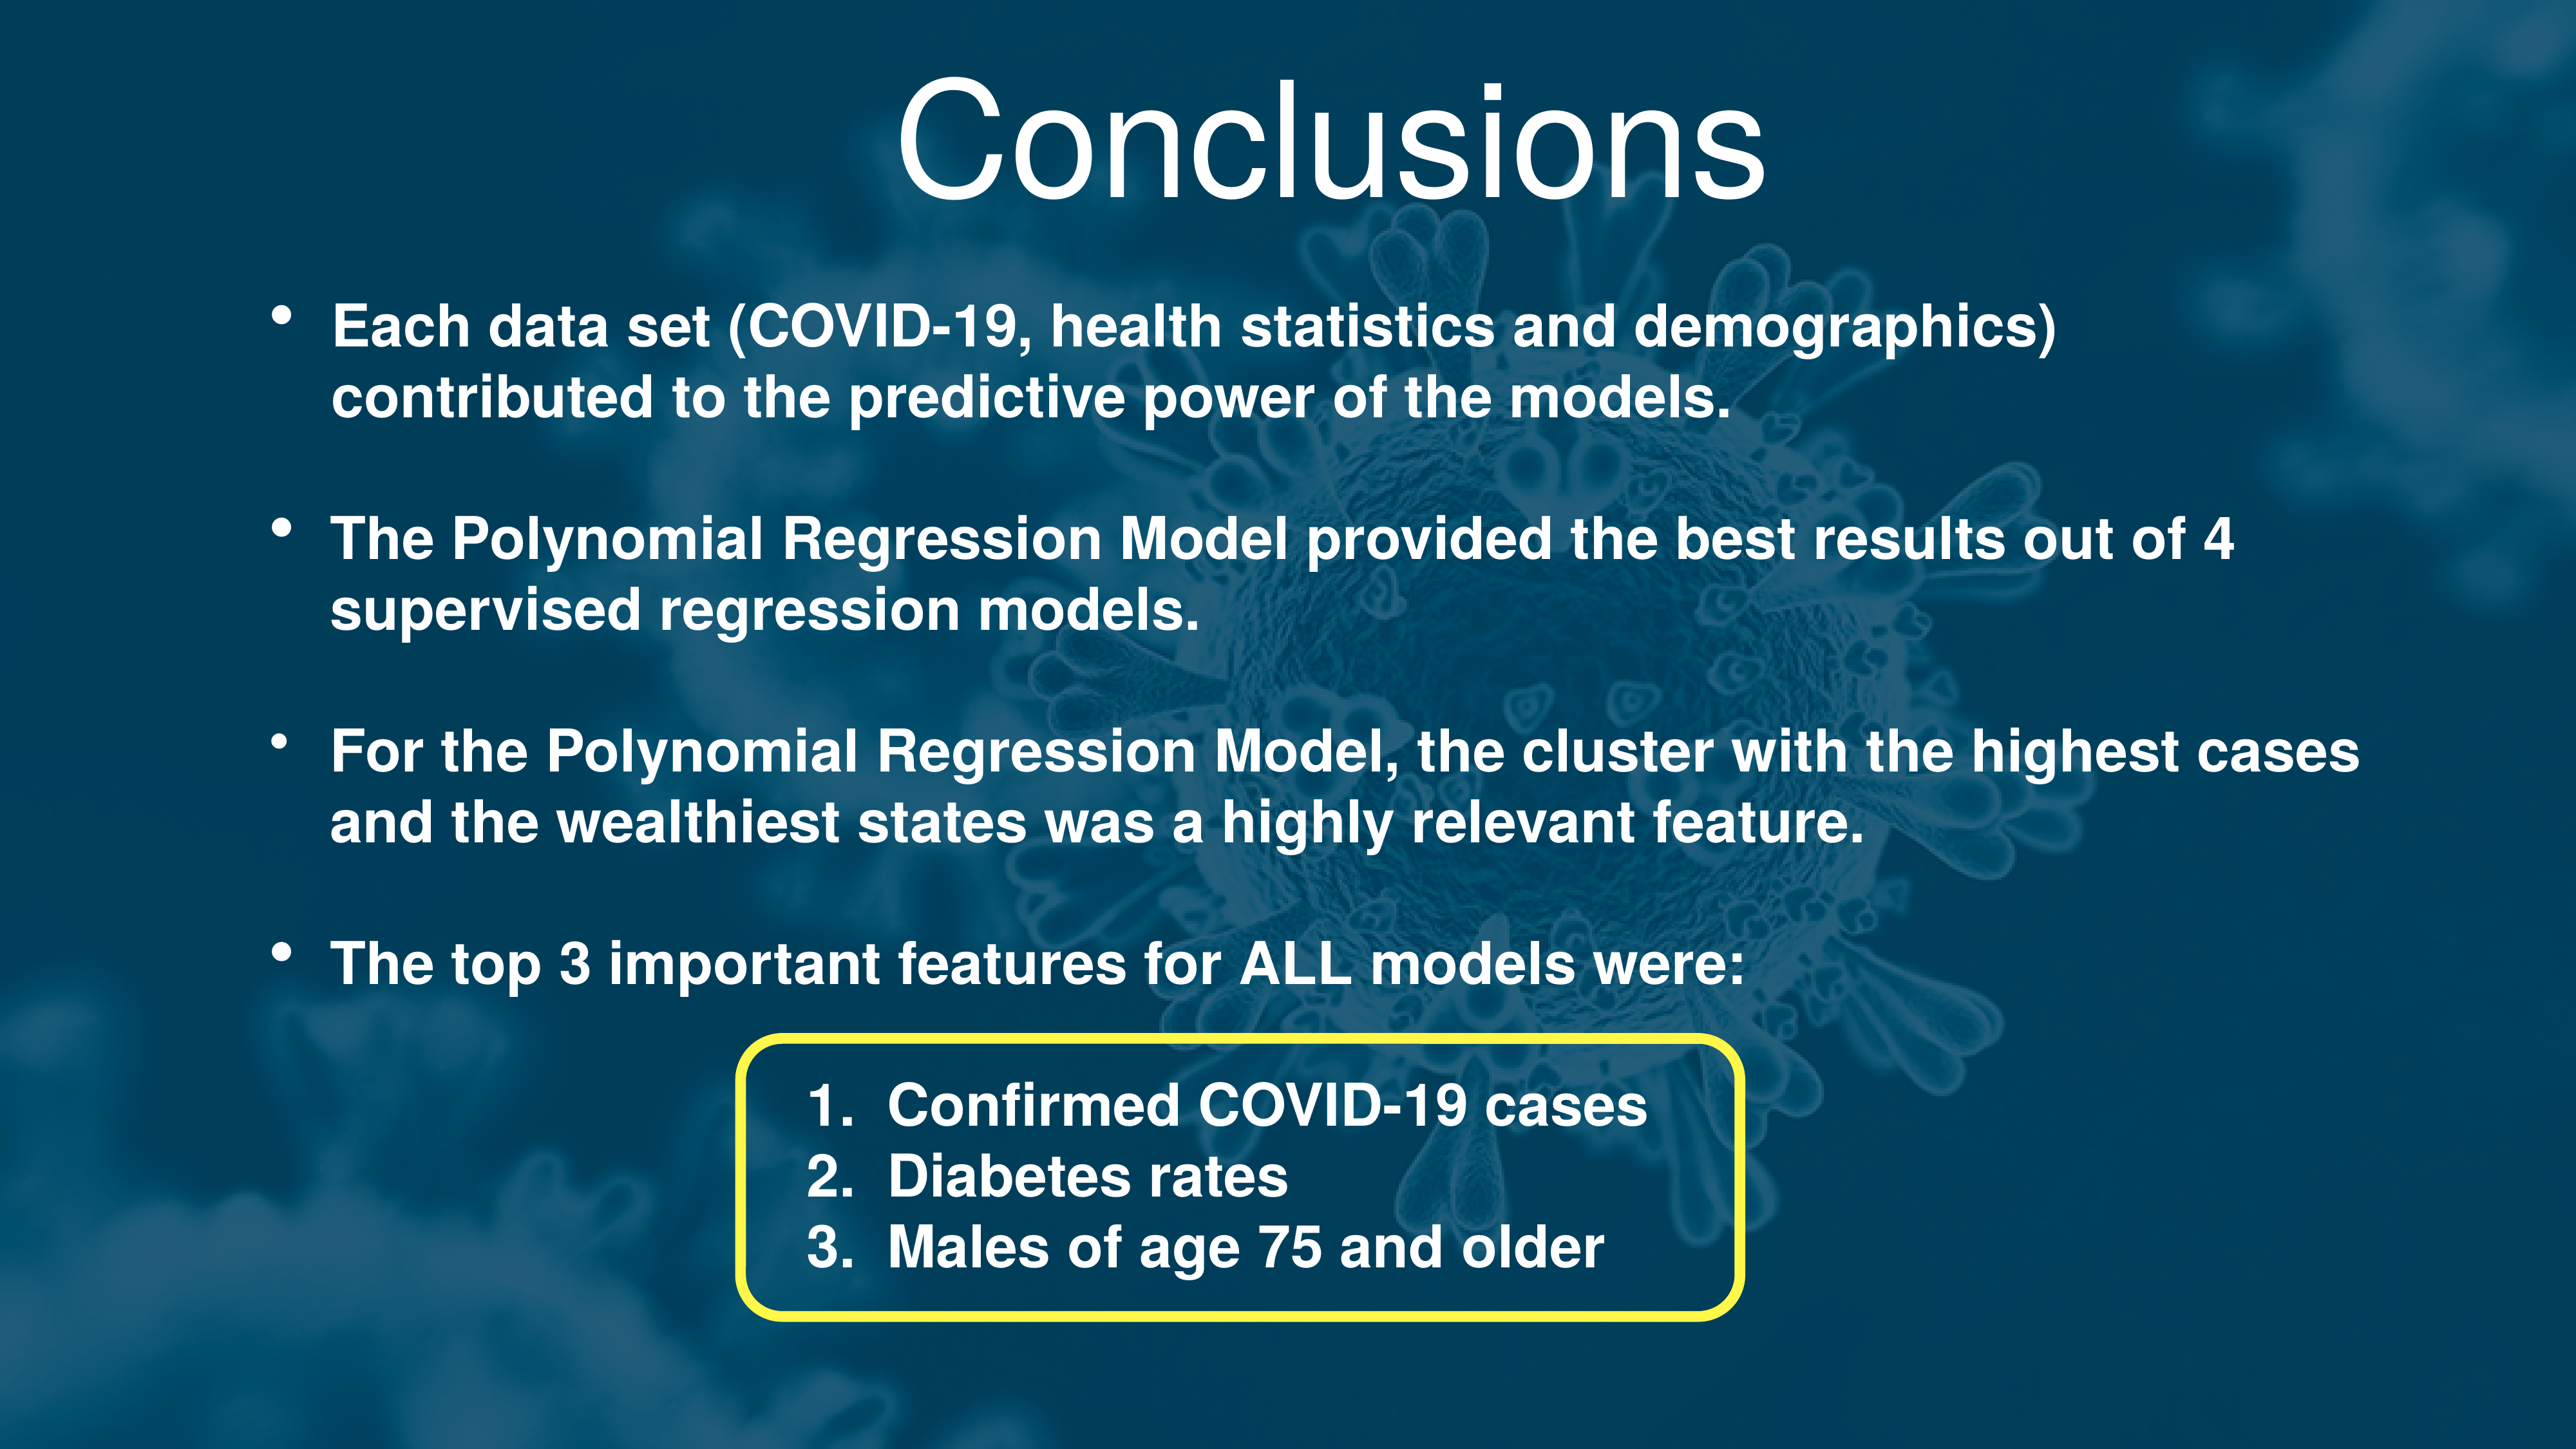

# Conclusions
Each data set (COVID-19, health statistics and demographics) contributed to the predictive power of the models.

The Polynomial Regression Model provided the best results out of 4 supervised regression models.

For the Polynomial Regression Model, the cluster with the highest cases and the wealthiest states was a highly relevant feature.

The top 3 important features for ALL models were:

Confirmed COVID-19 cases
Diabetes rates
Males of age 75 and older